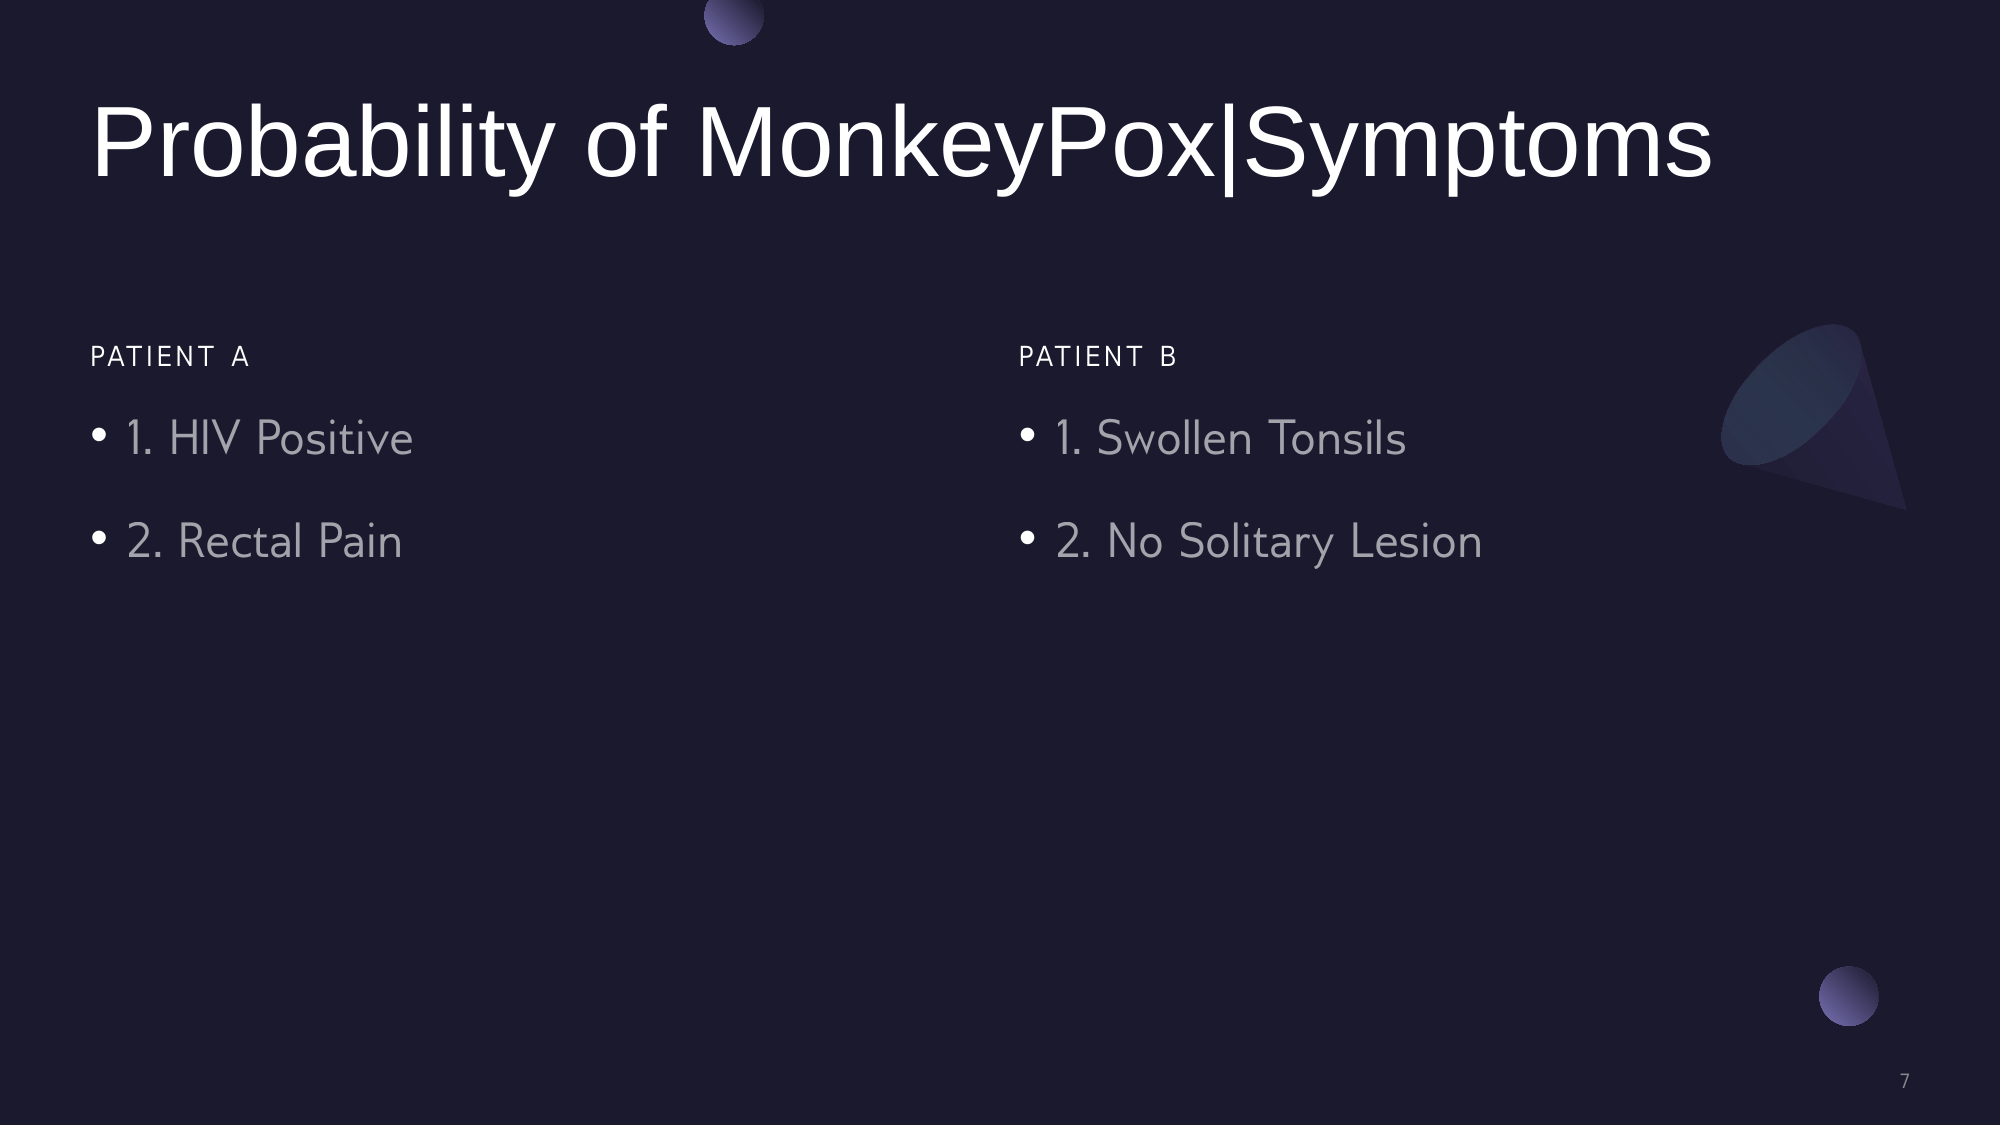

# Probability of MonkeyPox|Symptoms
PATIENT A
PATIENT B

1. HIV Positive
2. Rectal Pain

1. Swollen Tonsils
2. No Solitary Lesion

7